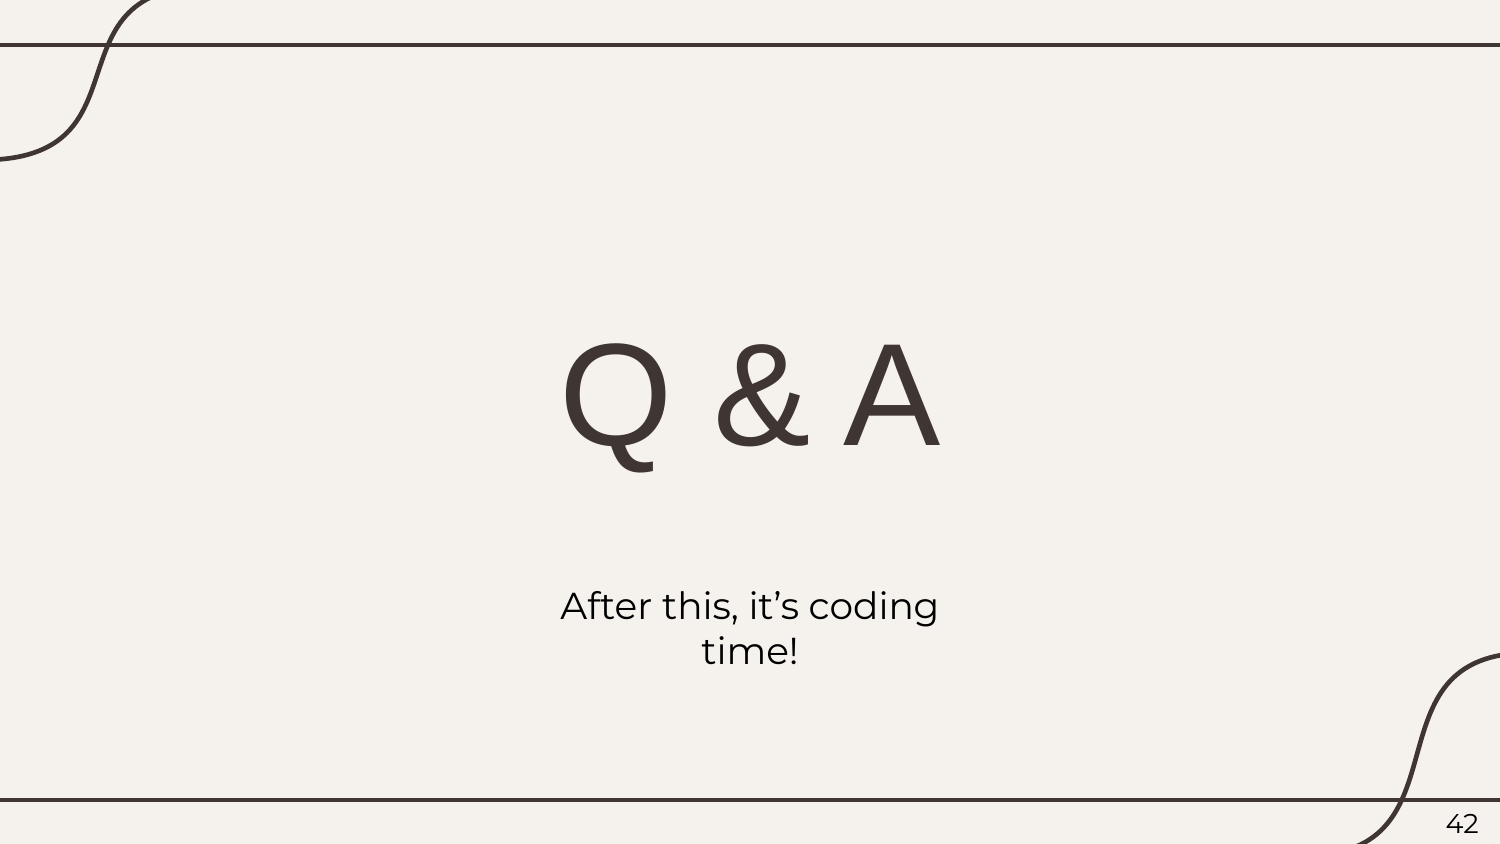

Q & A
After this, it’s coding time!
42